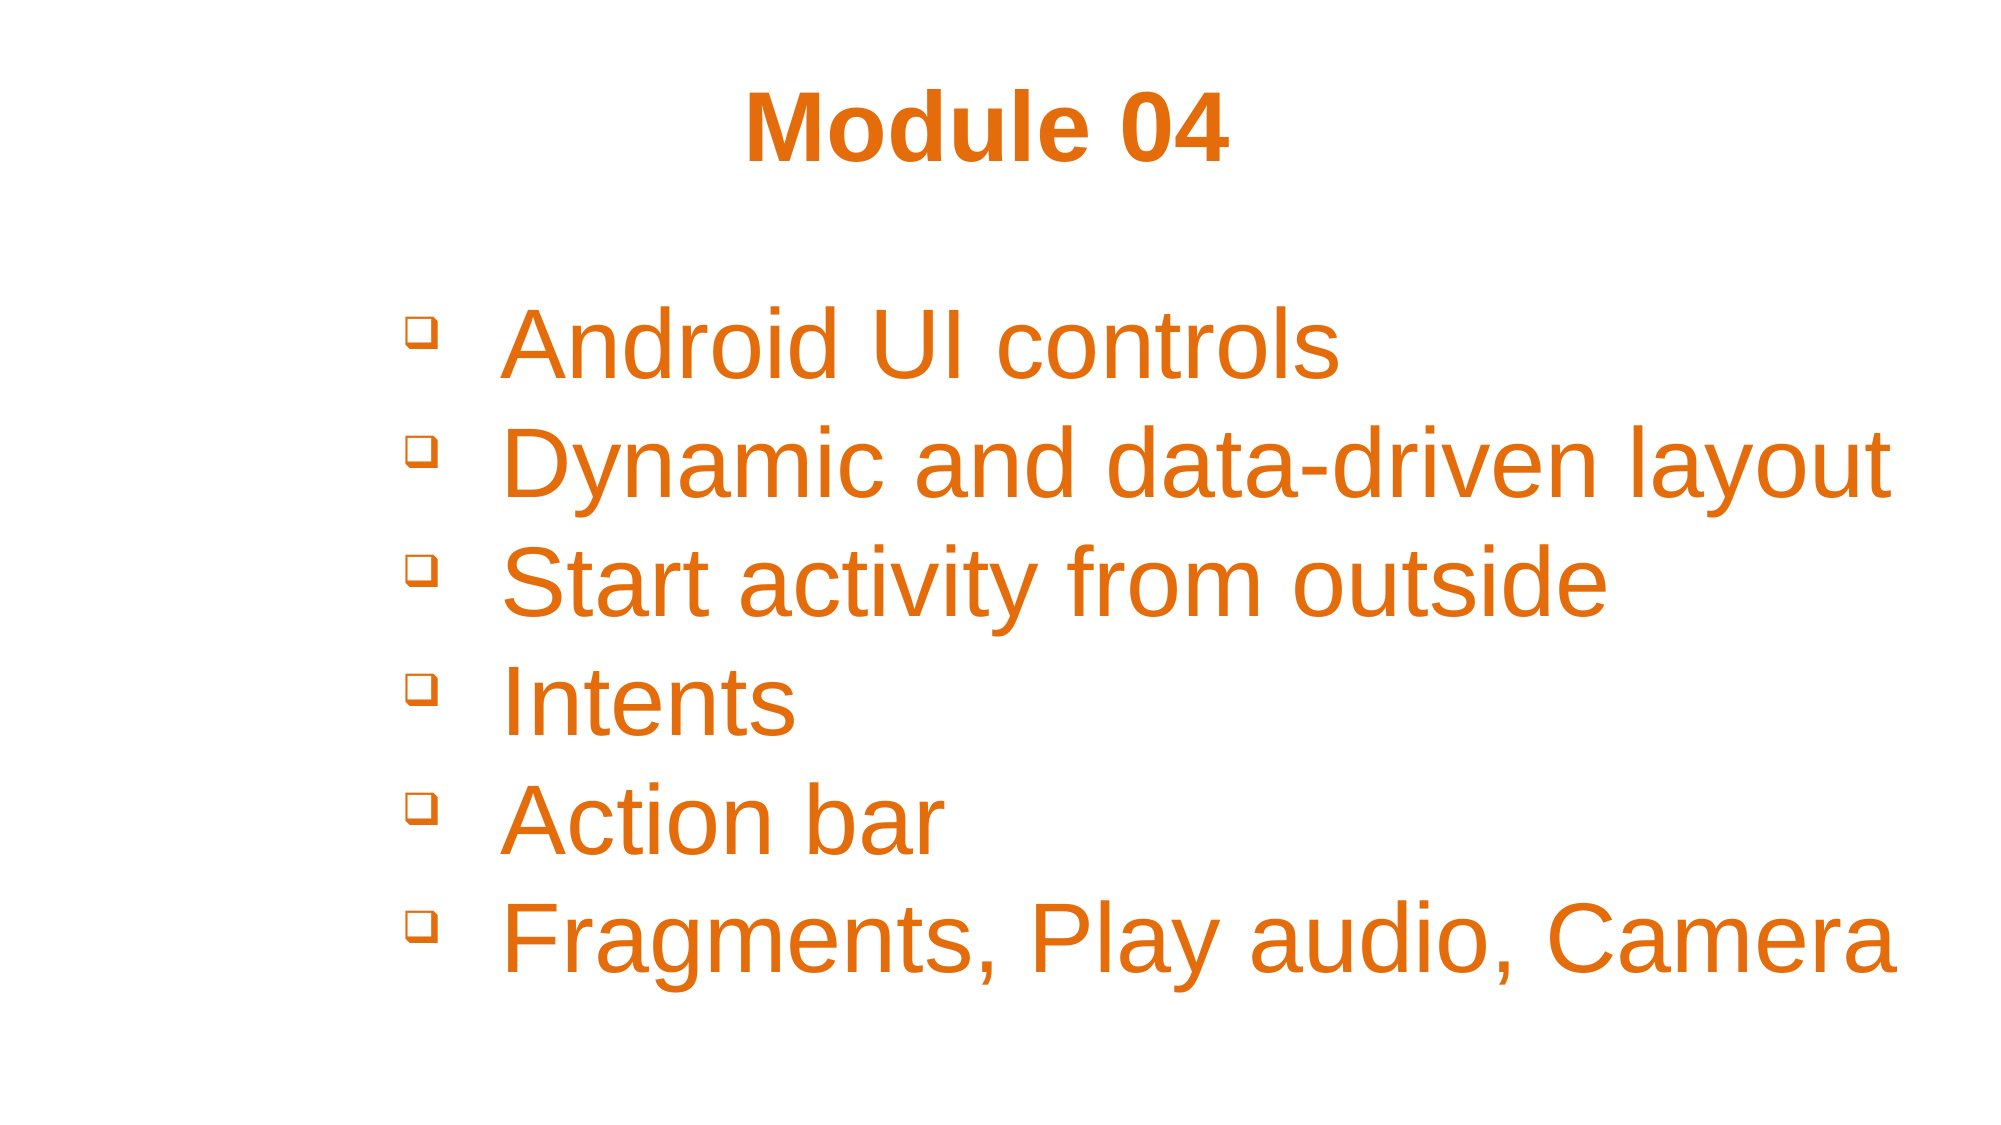

Module 04

Android UI controls
Dynamic and data-driven layout
Start activity from outside
Intents
Action bar
Fragments, Play audio, Camera